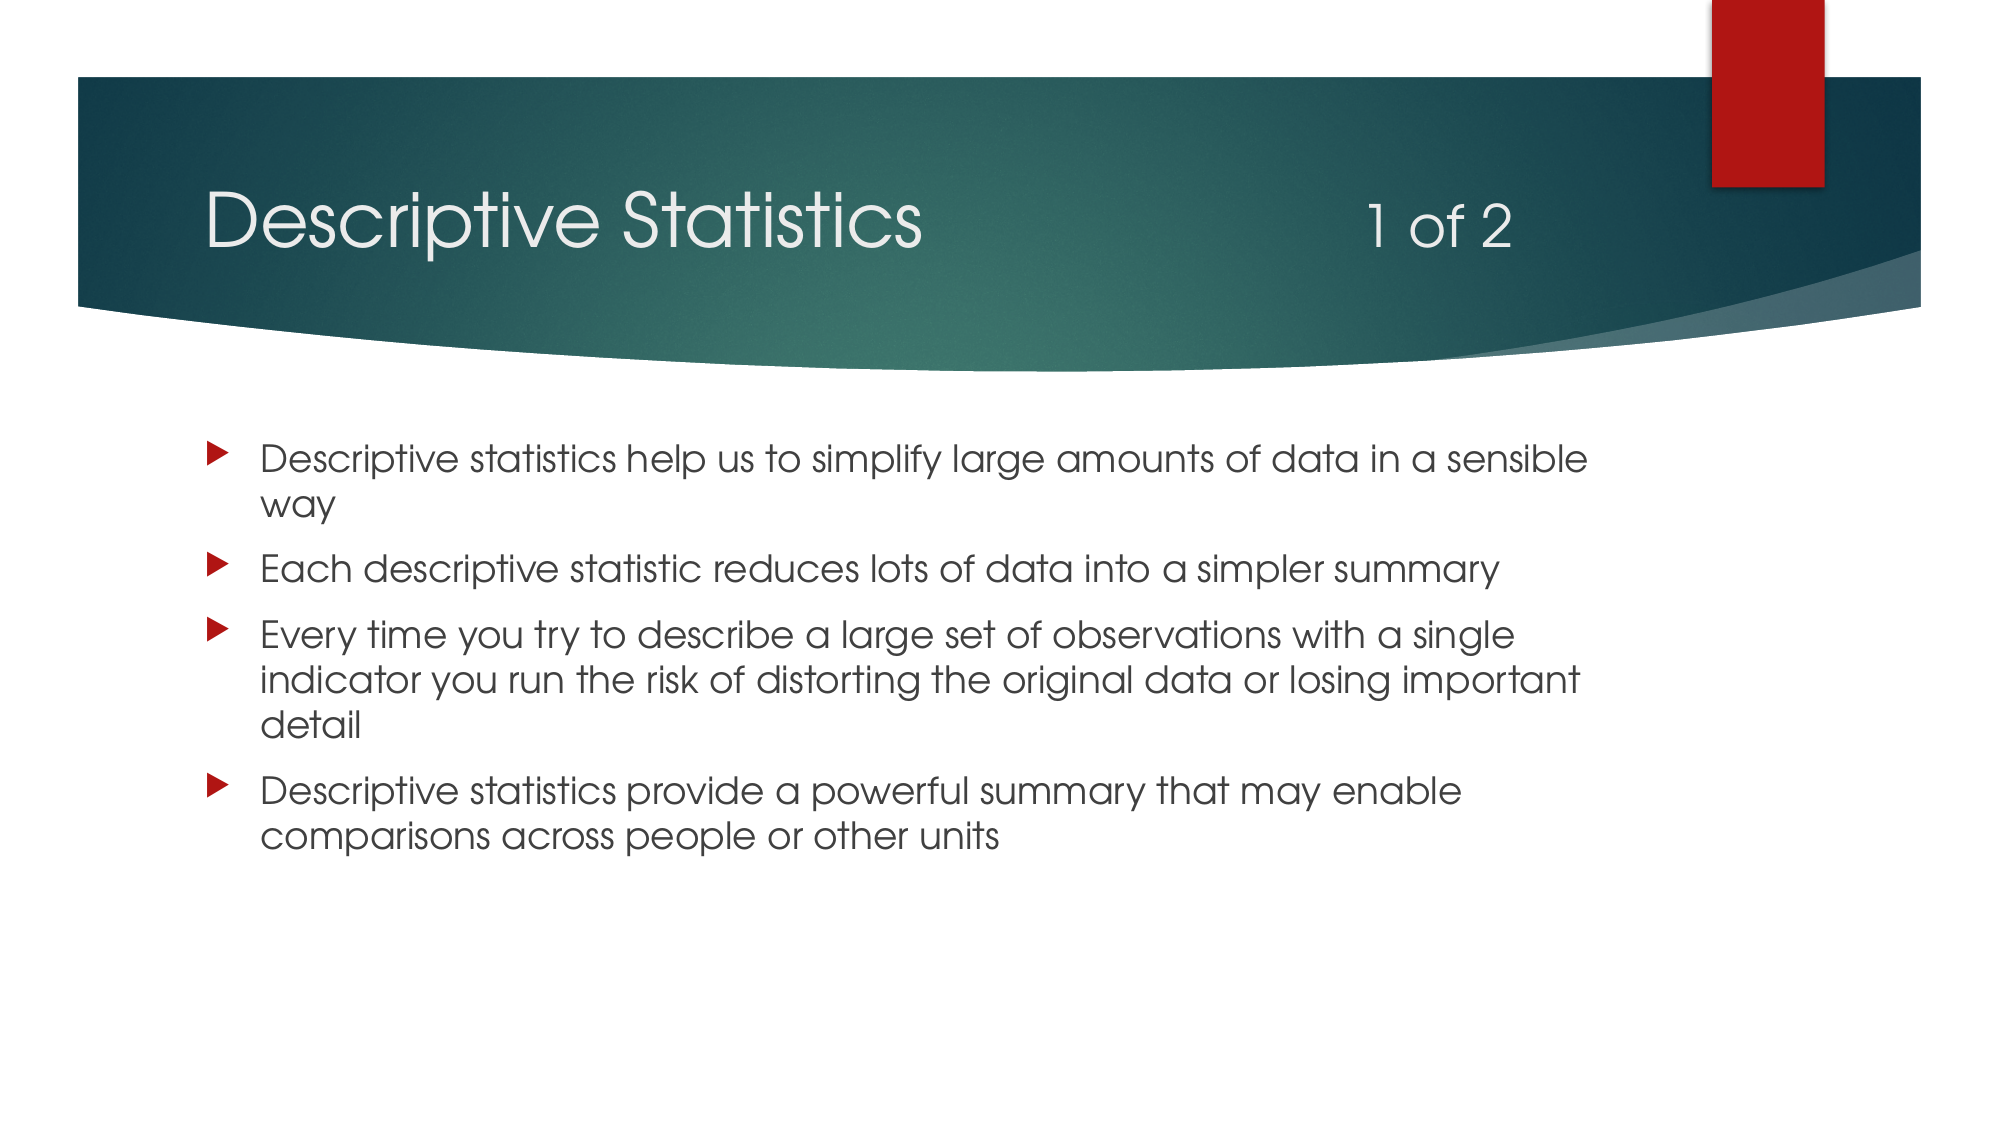

# Descriptive Statistics                     1 of 2
Descriptive statistics help us to simplify large amounts of data in a sensible way
Each descriptive statistic reduces lots of data into a simpler summary
Every time you try to describe a large set of observations with a single indicator you run the risk of distorting the original data or losing important detail
Descriptive statistics provide a powerful summary that may enable comparisons across people or other units